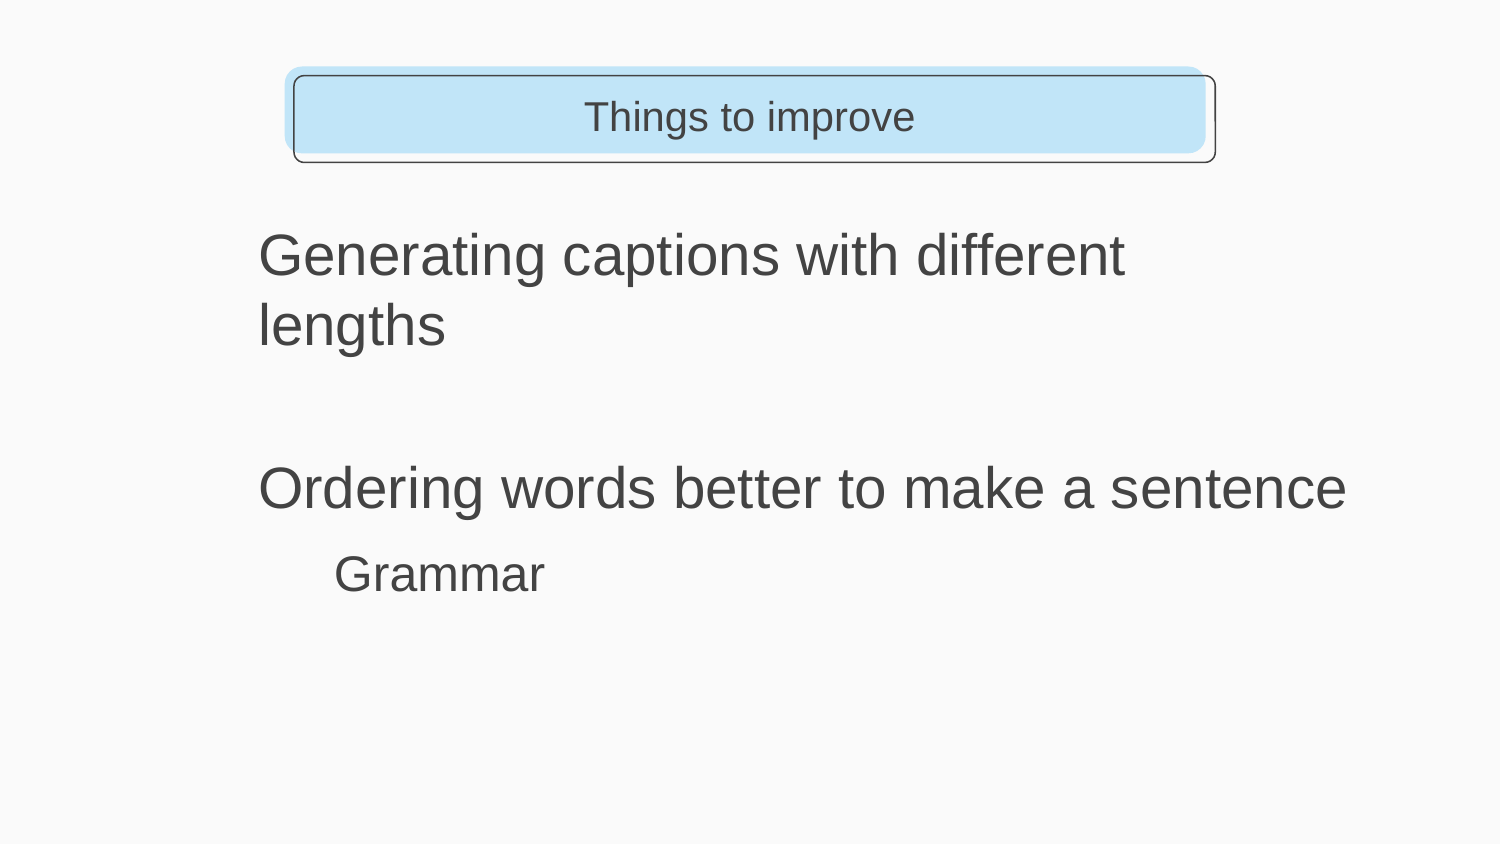

Things to improve
# Generating captions with different lengths
Ordering words better to make a sentence
Grammar